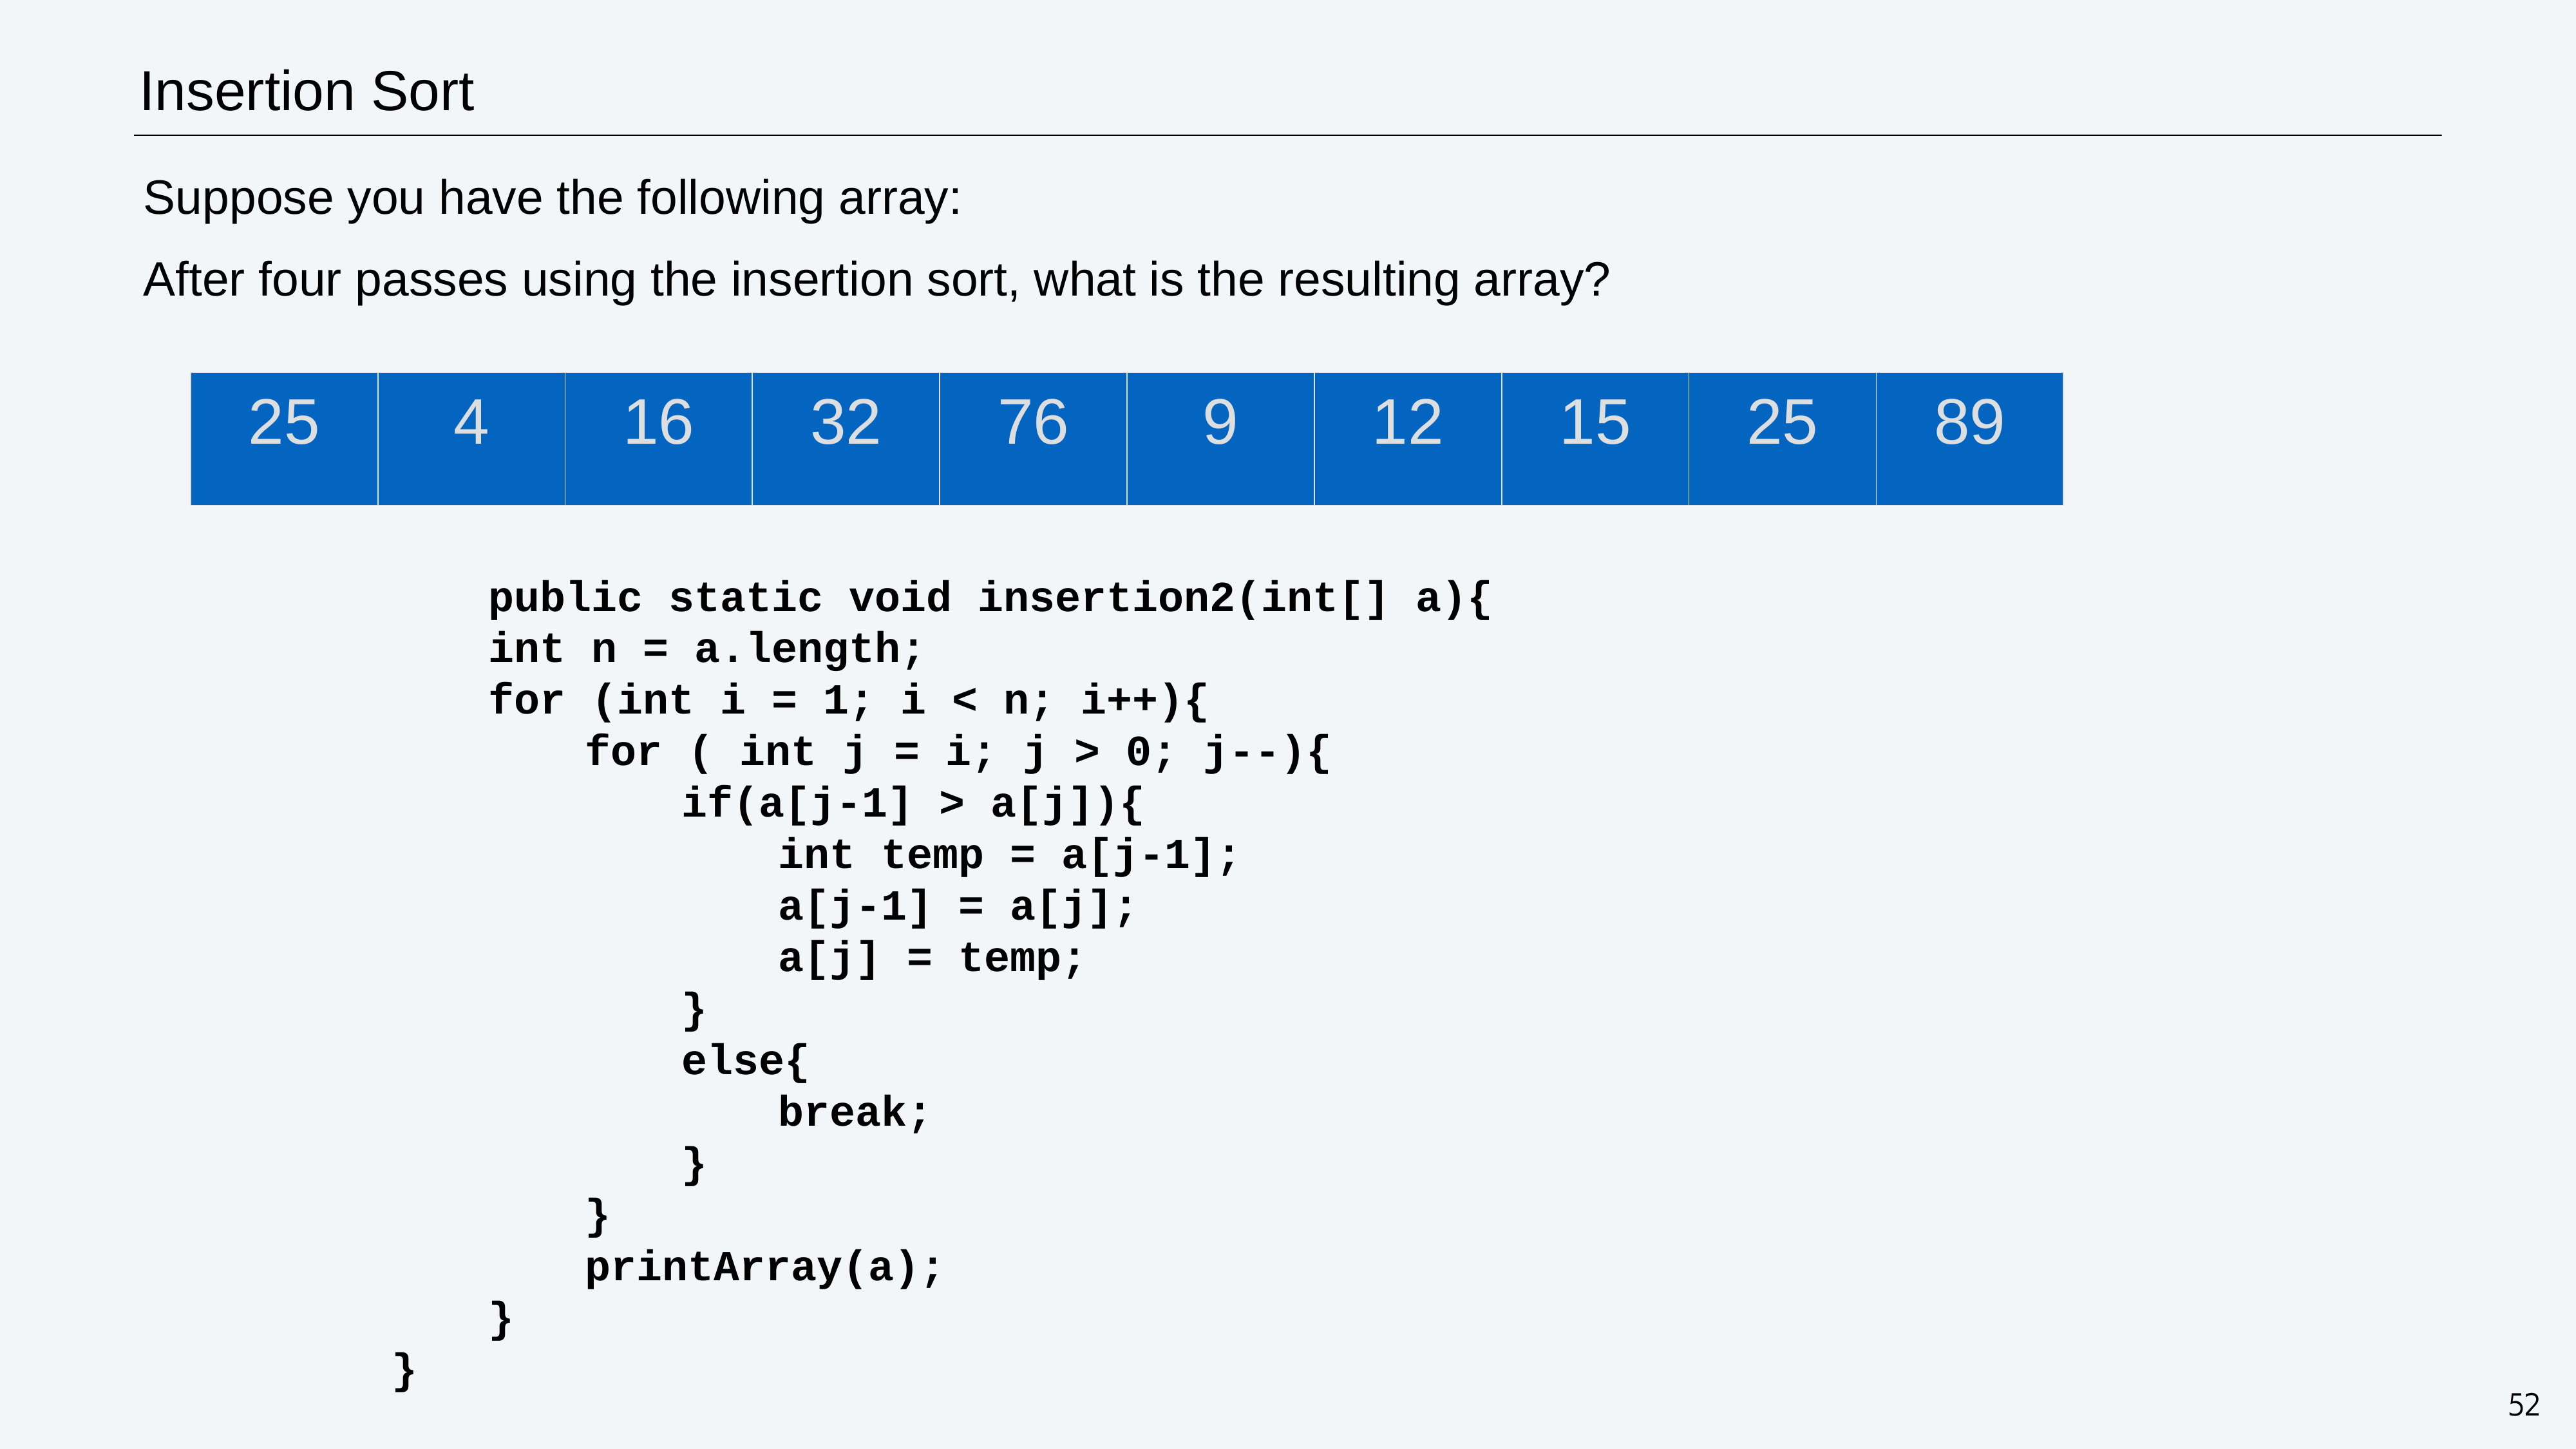

CS111: Centeno-Trees
# Insertion Sort
Suppose you have the following array:
After four passes using the insertion sort, what is the resulting array?

| 25 | 4 | 16 | 32 | 76 | 9 | 12 | 15 | 25 | 89 |
| --- | --- | --- | --- | --- | --- | --- | --- | --- | --- |
		public static void insertion2(int[] a){
		int n = a.length;
		for (int i = 1; i < n; i++){
			for ( int j = i; j > 0; j--){
				if(a[j-1] > a[j]){
					int temp = a[j-1];
					a[j-1] = a[j];
					a[j] = temp;
				}
				else{
					break;
				}
			}
			printArray(a);
		}
	}
52